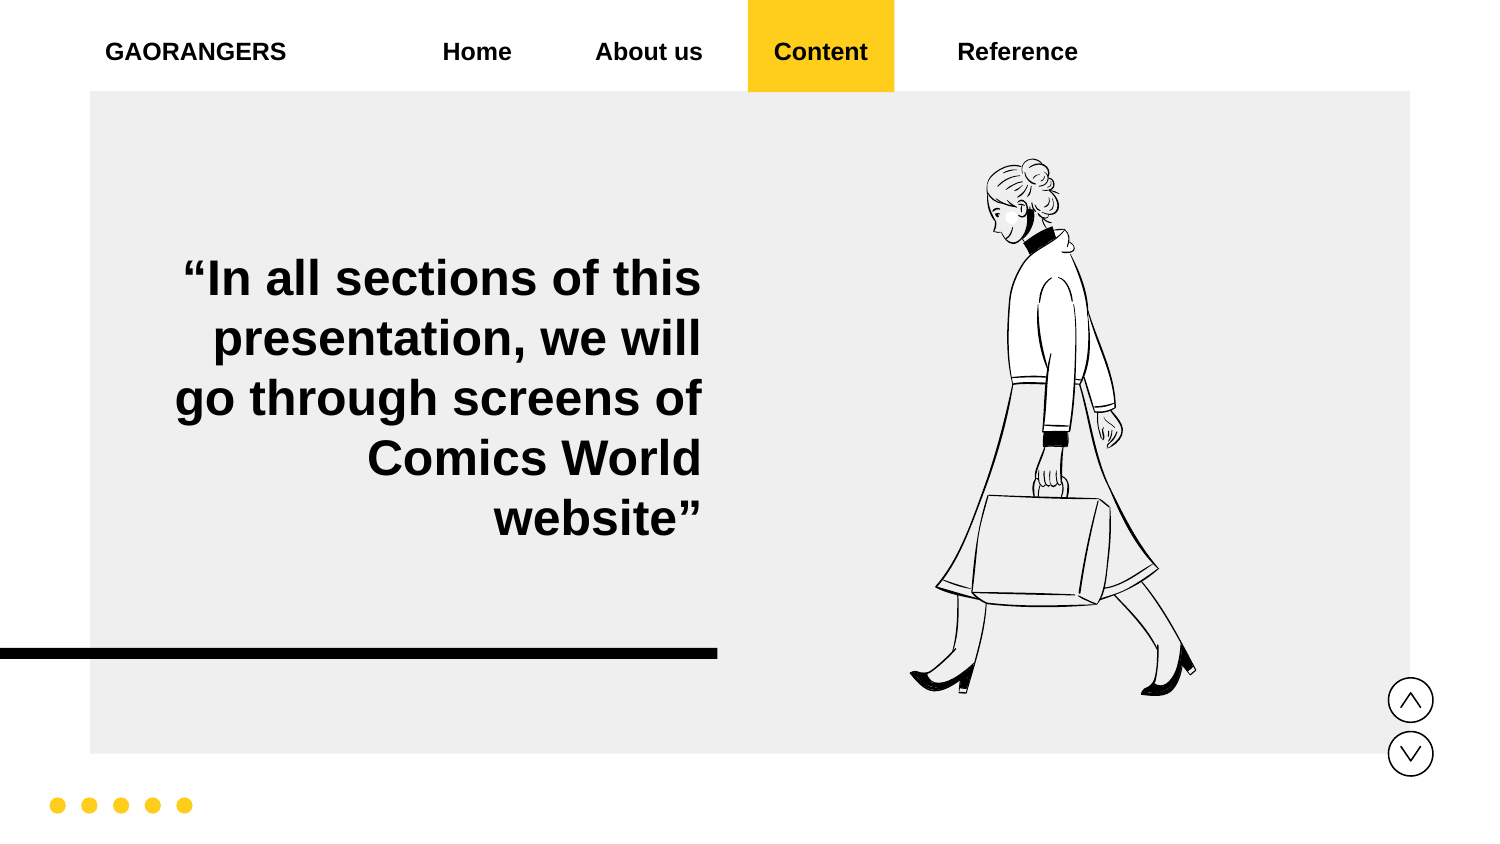

GAORANGERS
Home
About us
Content
Reference

# “In all sections of this presentation, we will go through screens of Comics World website”